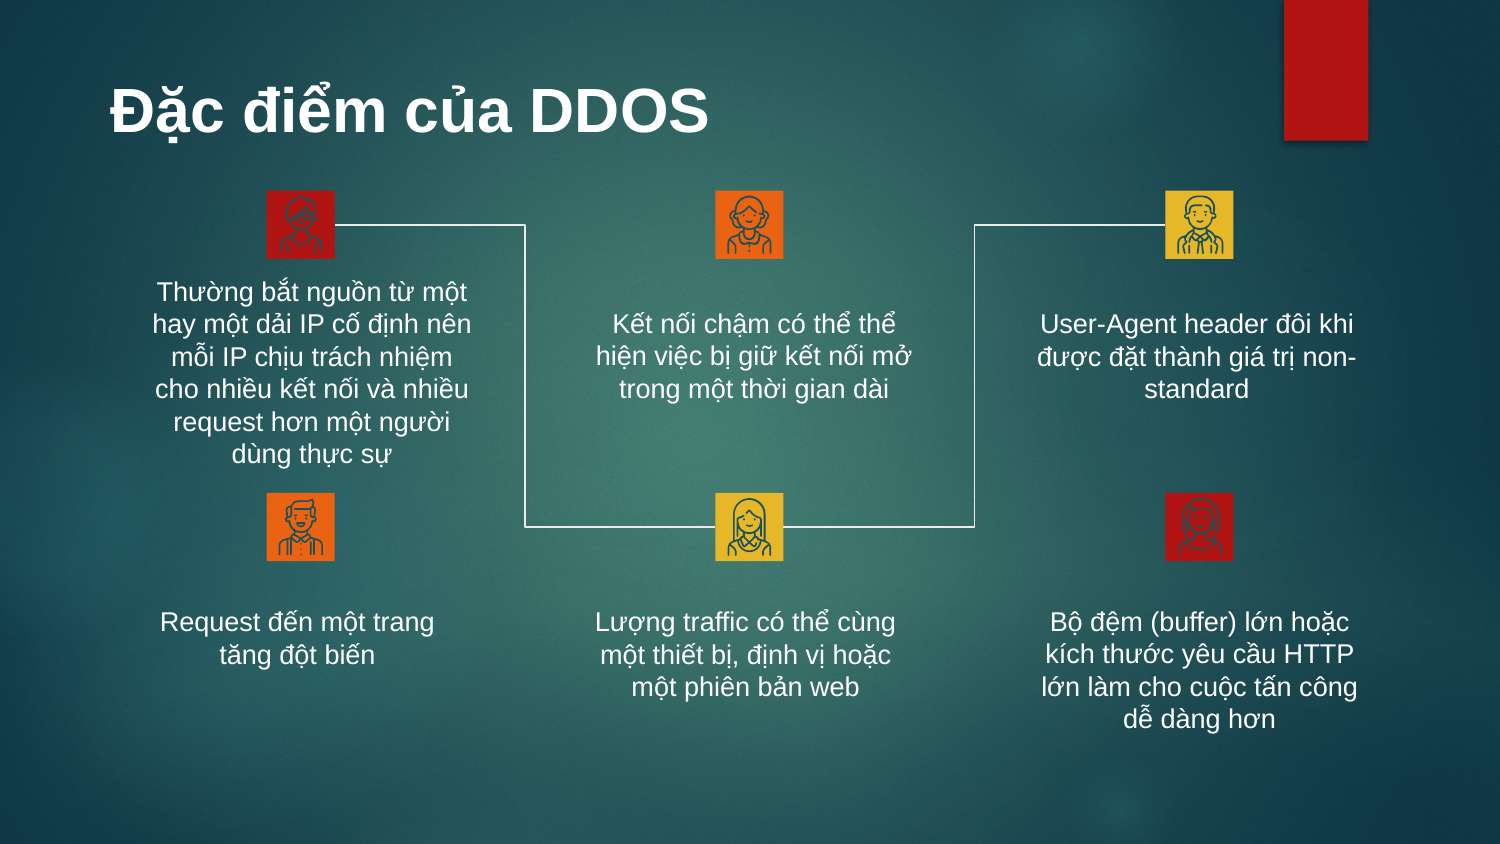

# Đặc điểm của DDOS

Thường bắt nguồn từ một hay một dải IP cố định nên mỗi IP chịu trách nhiệm cho nhiều kết nối và nhiều request hơn một người dùng thực sự
Kết nối chậm có thể thể hiện việc bị giữ kết nối mở trong một thời gian dài
User-Agent header đôi khi được đặt thành giá trị non-standard

Bộ đệm (buffer) lớn hoặc kích thước yêu cầu HTTP lớn làm cho cuộc tấn công dễ dàng hơn
Request đến một trang tăng đột biến
Lượng traffic có thể cùng một thiết bị, định vị hoặc một phiên bản web